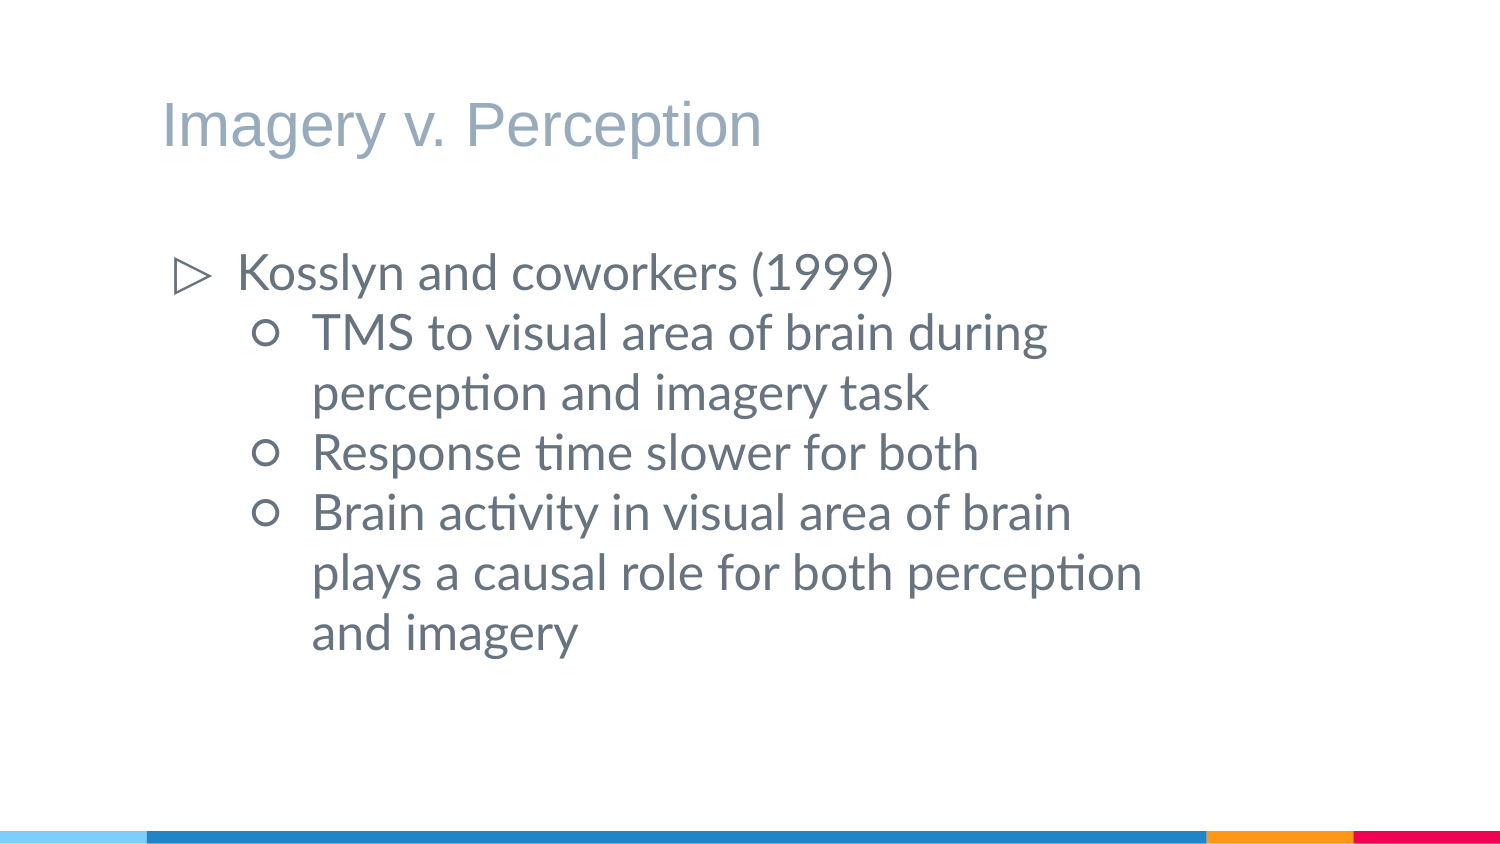

# Imagery v. Perception
Kosslyn and coworkers (1999)
TMS to visual area of brain during perception and imagery task
Response time slower for both
Brain activity in visual area of brain plays a causal role for both perception and imagery